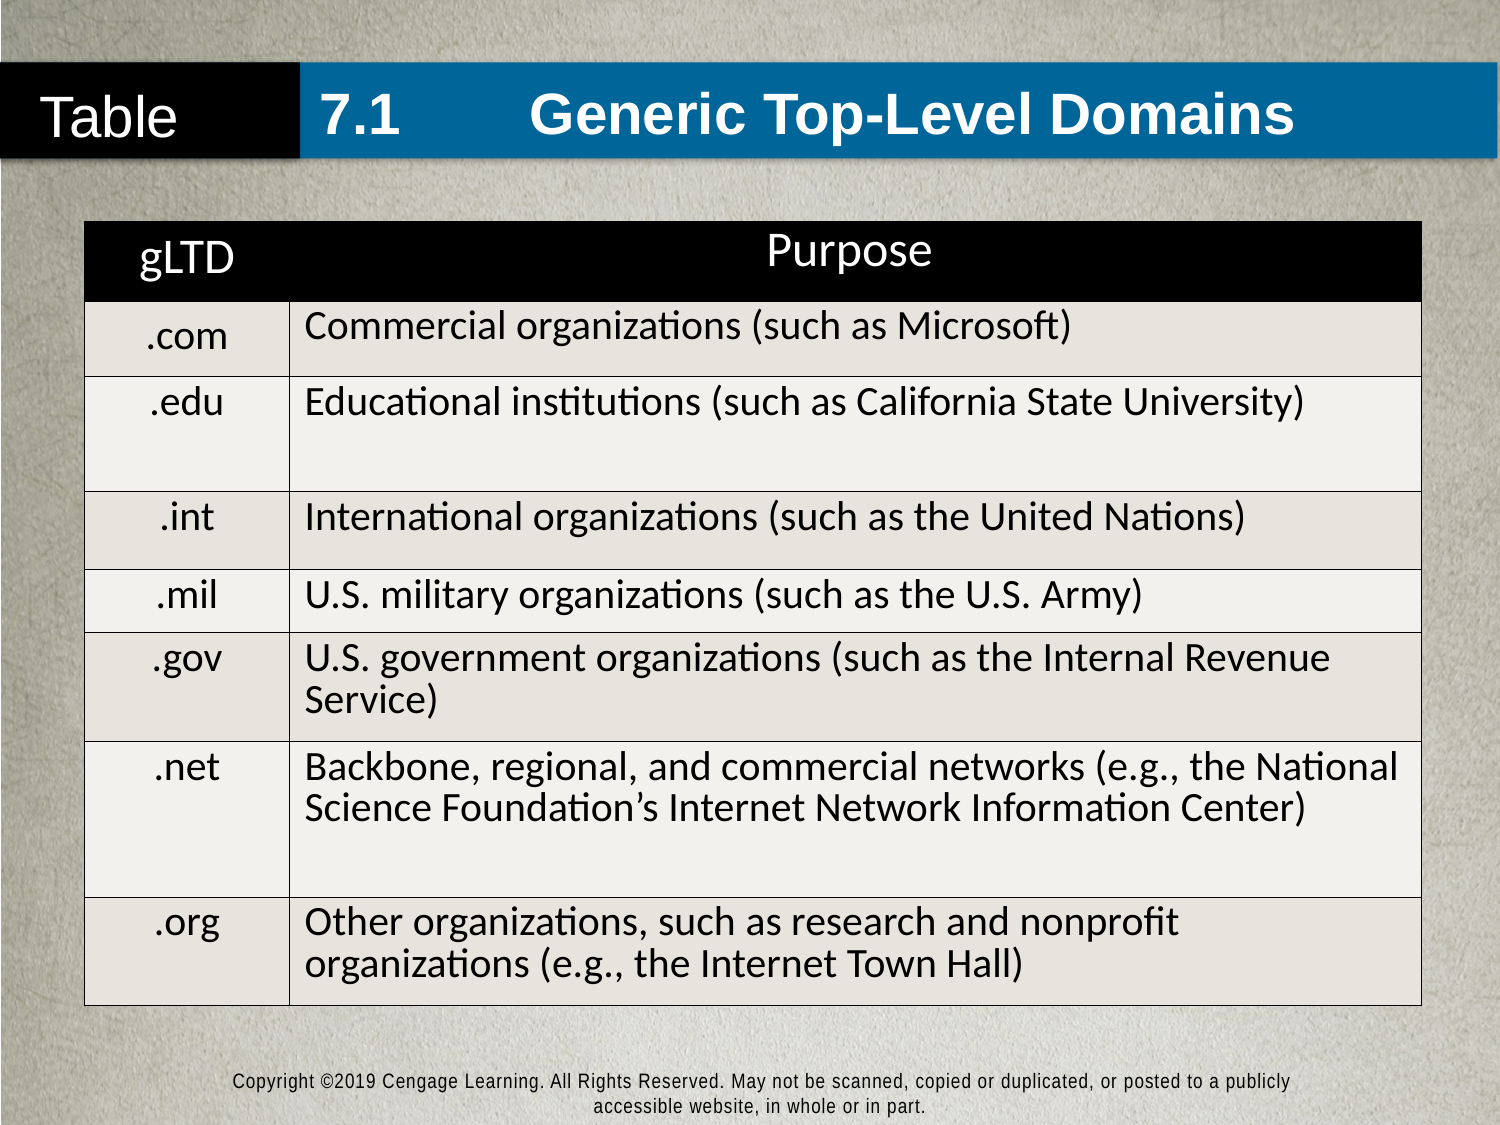

# 7.1	Generic Top-Level Domains
| gLTD | Purpose |
| --- | --- |
| .com | Commercial organizations (such as Microsoft) |
| .edu | Educational institutions (such as California State University) |
| .int | International organizations (such as the United Nations) |
| .mil | U.S. military organizations (such as the U.S. Army) |
| .gov | U.S. government organizations (such as the Internal Revenue Service) |
| .net | Backbone, regional, and commercial networks (e.g., the National Science Foundation’s Internet Network Information Center) |
| .org | Other organizations, such as research and nonprofit organizations (e.g., the Internet Town Hall) |